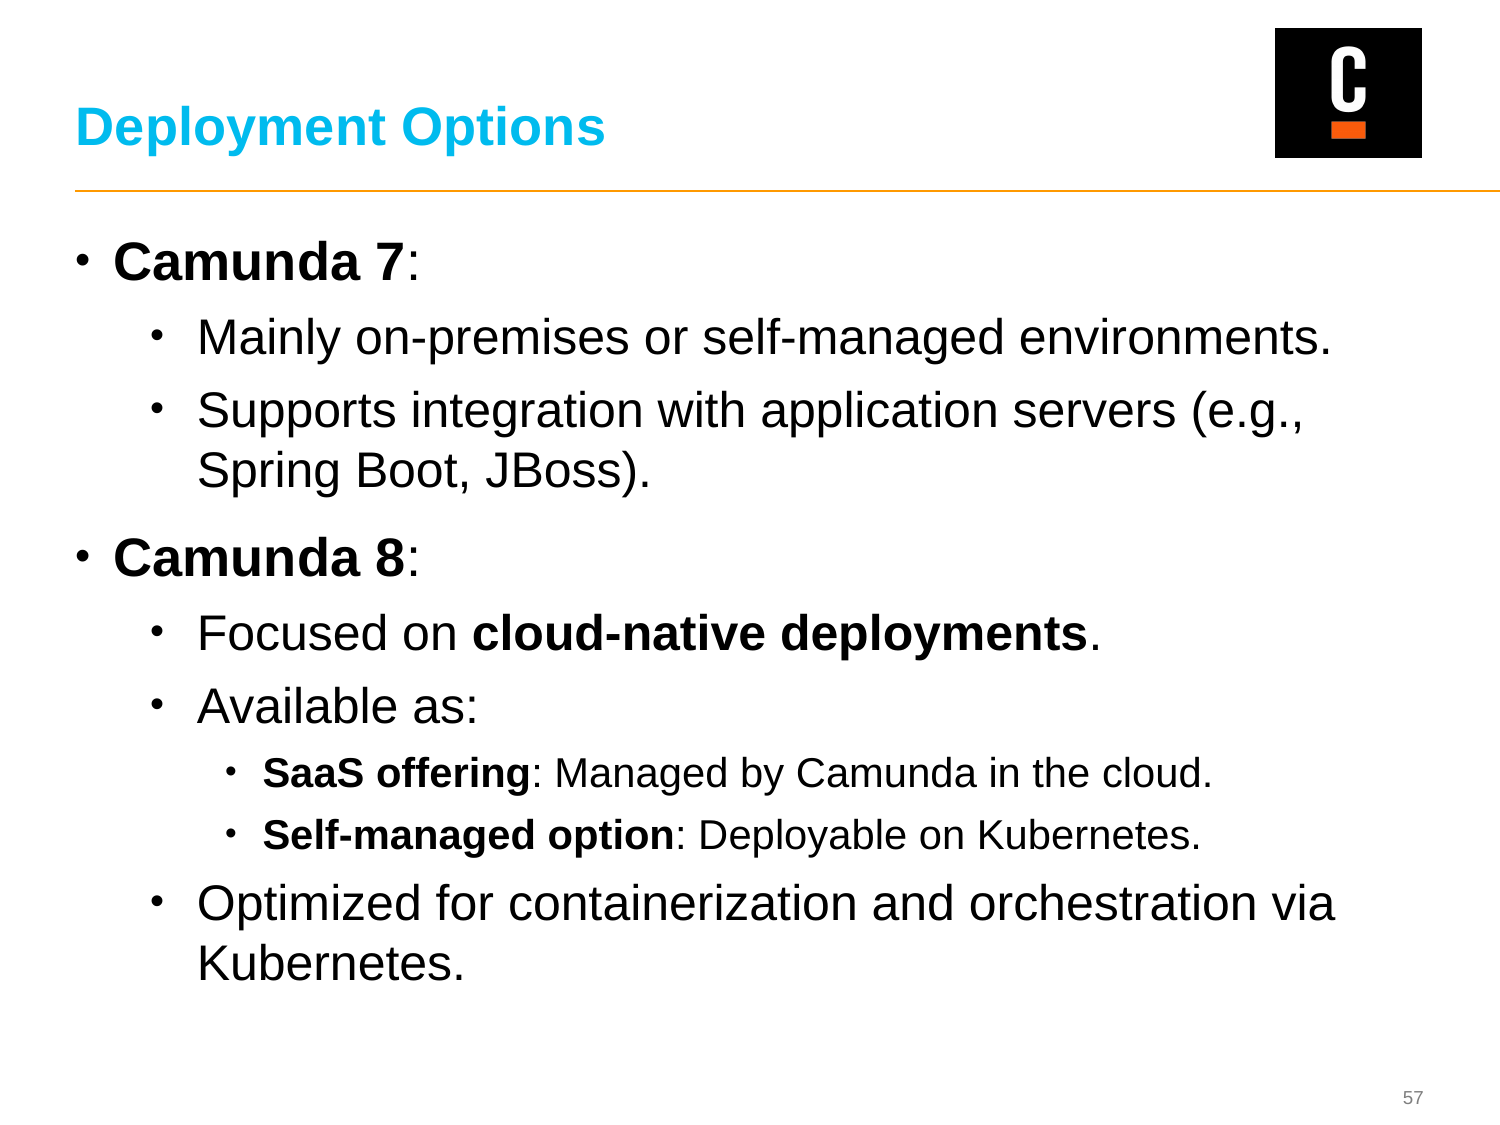

# Deployment Options
Camunda 7:
Mainly on-premises or self-managed environments.
Supports integration with application servers (e.g., Spring Boot, JBoss).
Camunda 8:
Focused on cloud-native deployments.
Available as:
SaaS offering: Managed by Camunda in the cloud.
Self-managed option: Deployable on Kubernetes.
Optimized for containerization and orchestration via Kubernetes.